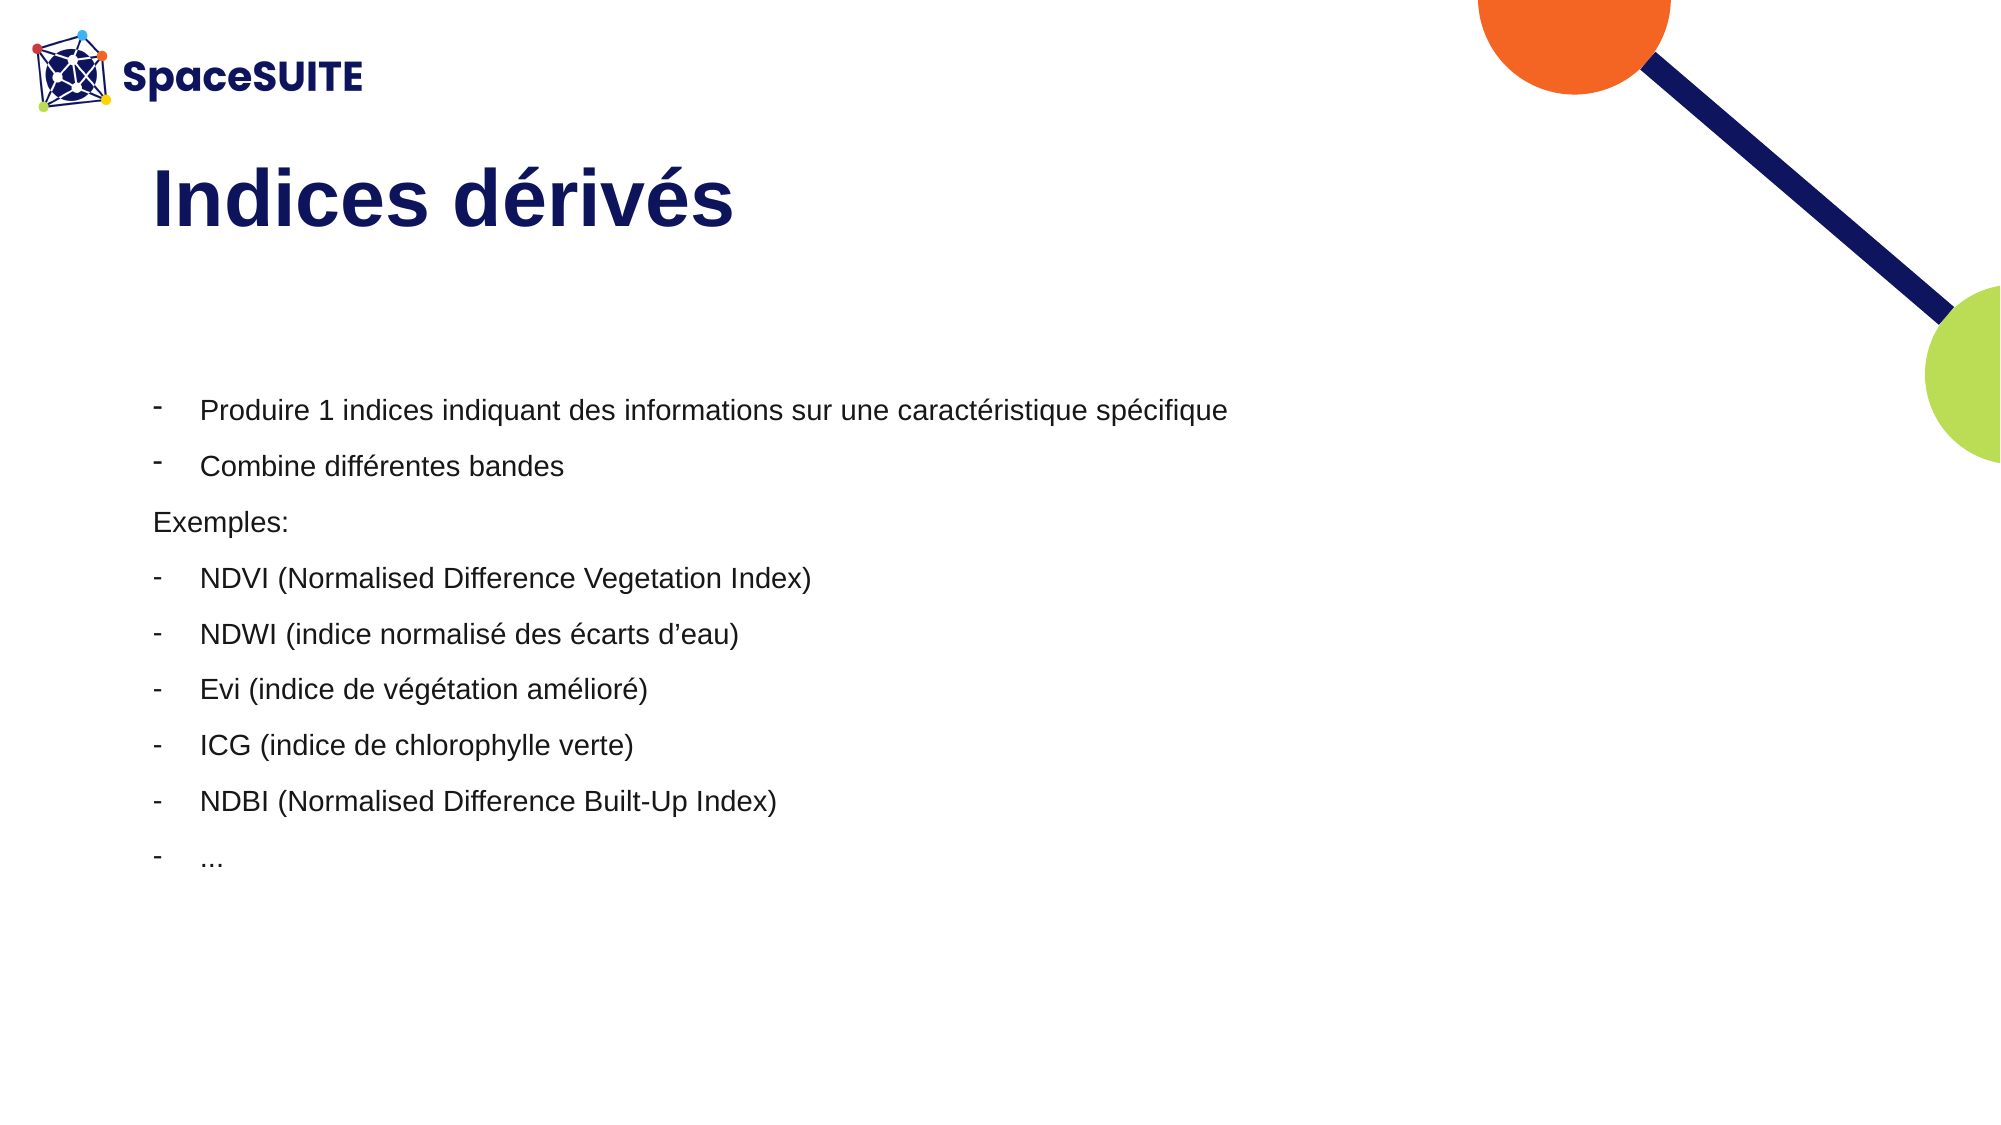

# Indices dérivés

Produire 1 indices indiquant des informations sur une caractéristique spécifique
Combine différentes bandes
Exemples:
NDVI (Normalised Difference Vegetation Index)
NDWI (indice normalisé des écarts d’eau)
Evi (indice de végétation amélioré)
ICG (indice de chlorophylle verte)
NDBI (Normalised Difference Built-Up Index)
...